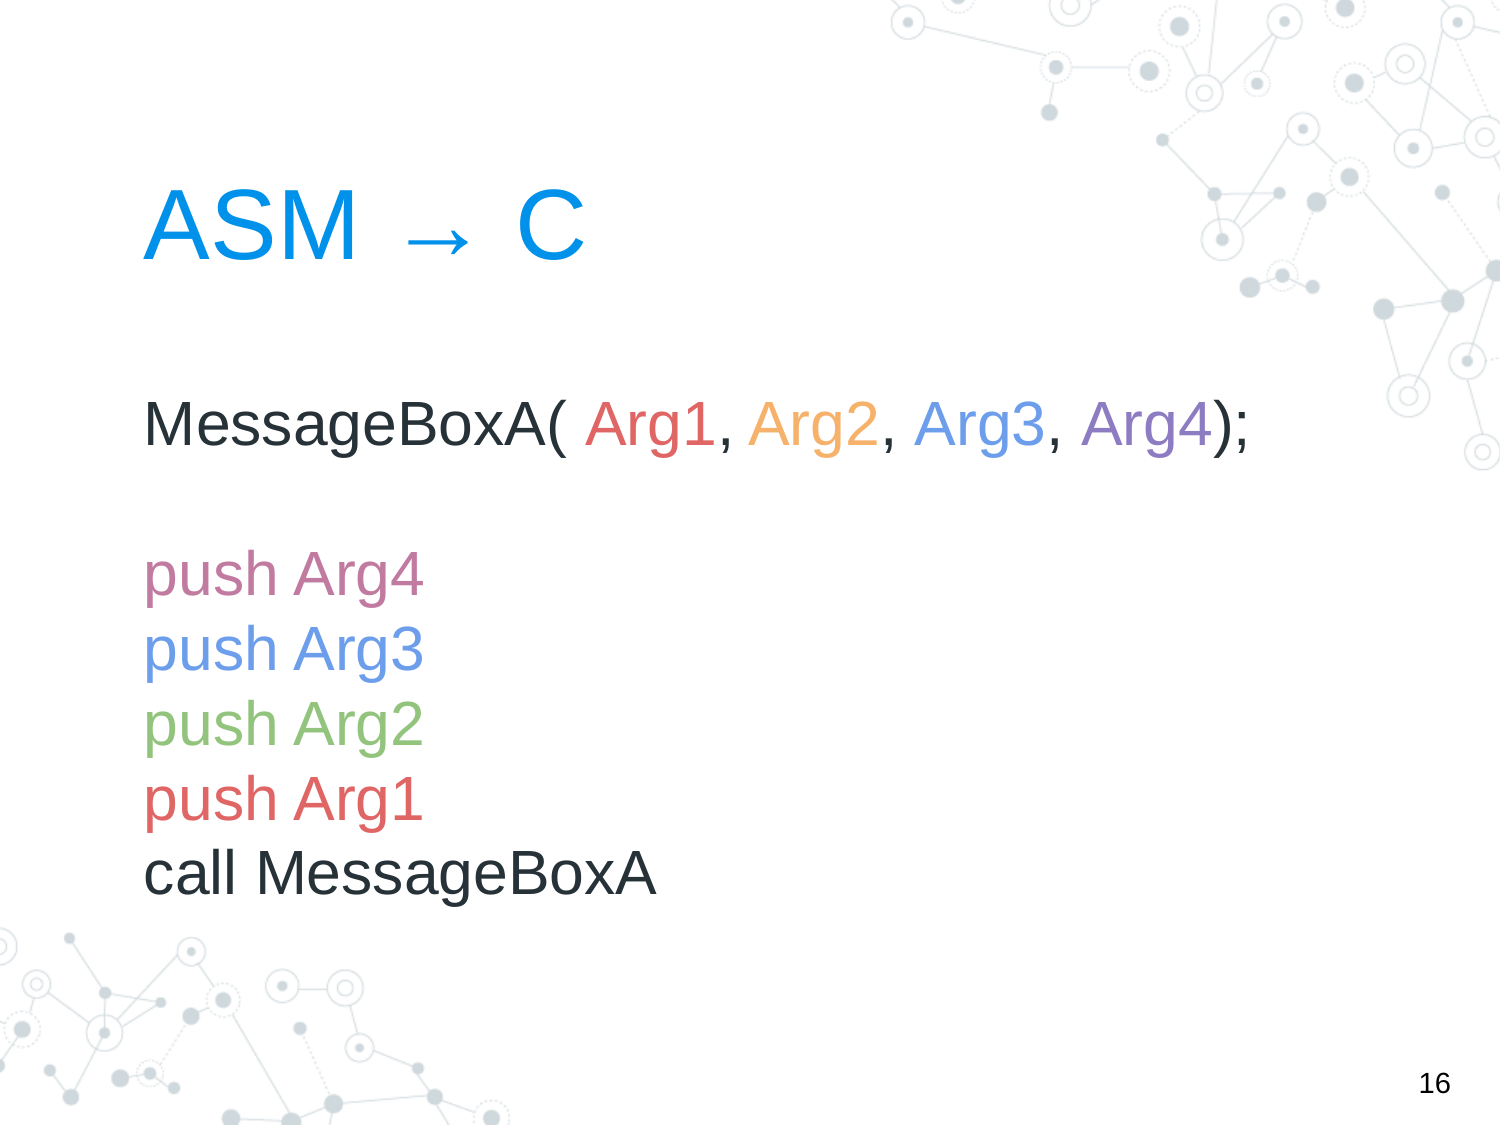

# ASM → C
MessageBoxA( Arg1, Arg2, Arg3, Arg4);

push Arg4
push Arg3
push Arg2
push Arg1
call MessageBoxA
16